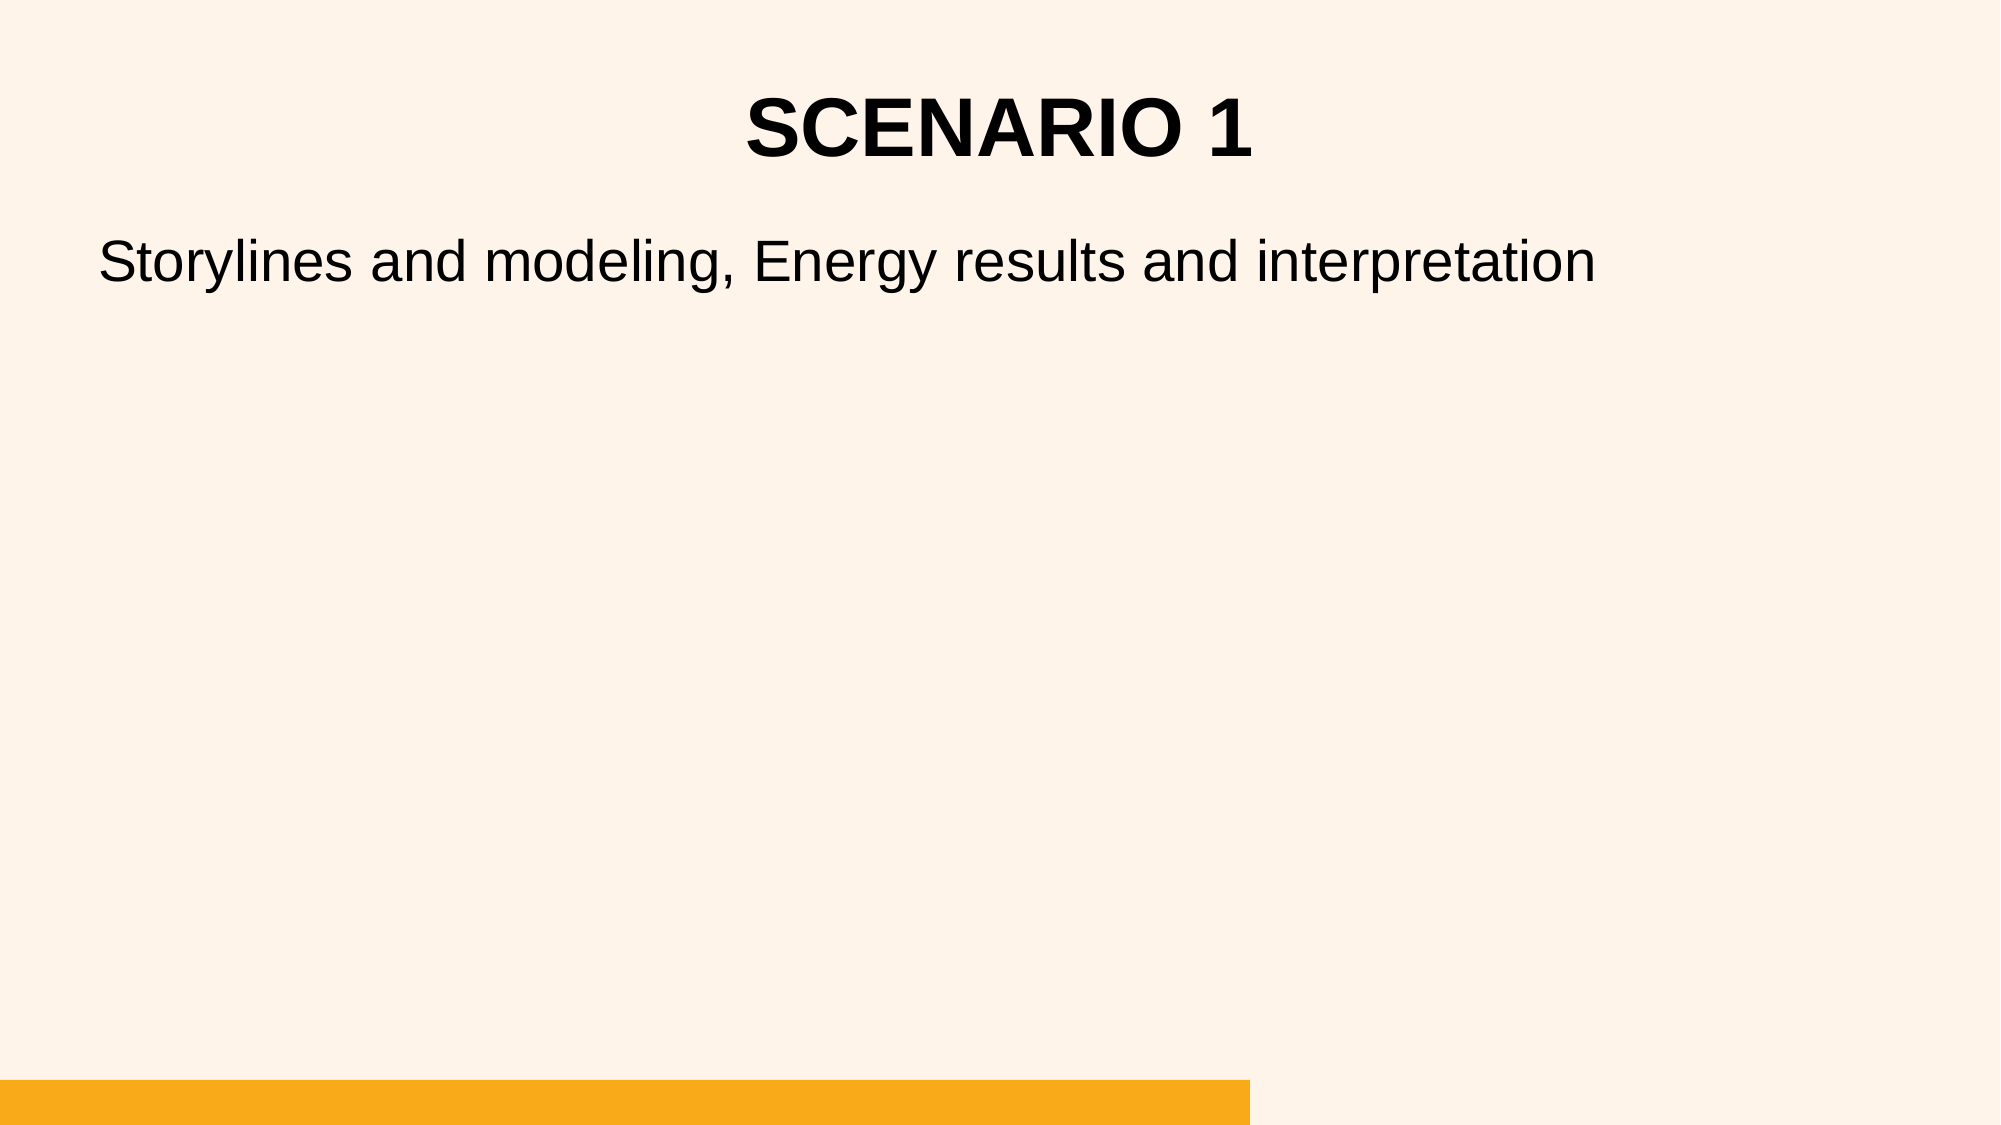

# Scenario 1
Storylines and modeling, Energy results and interpretation